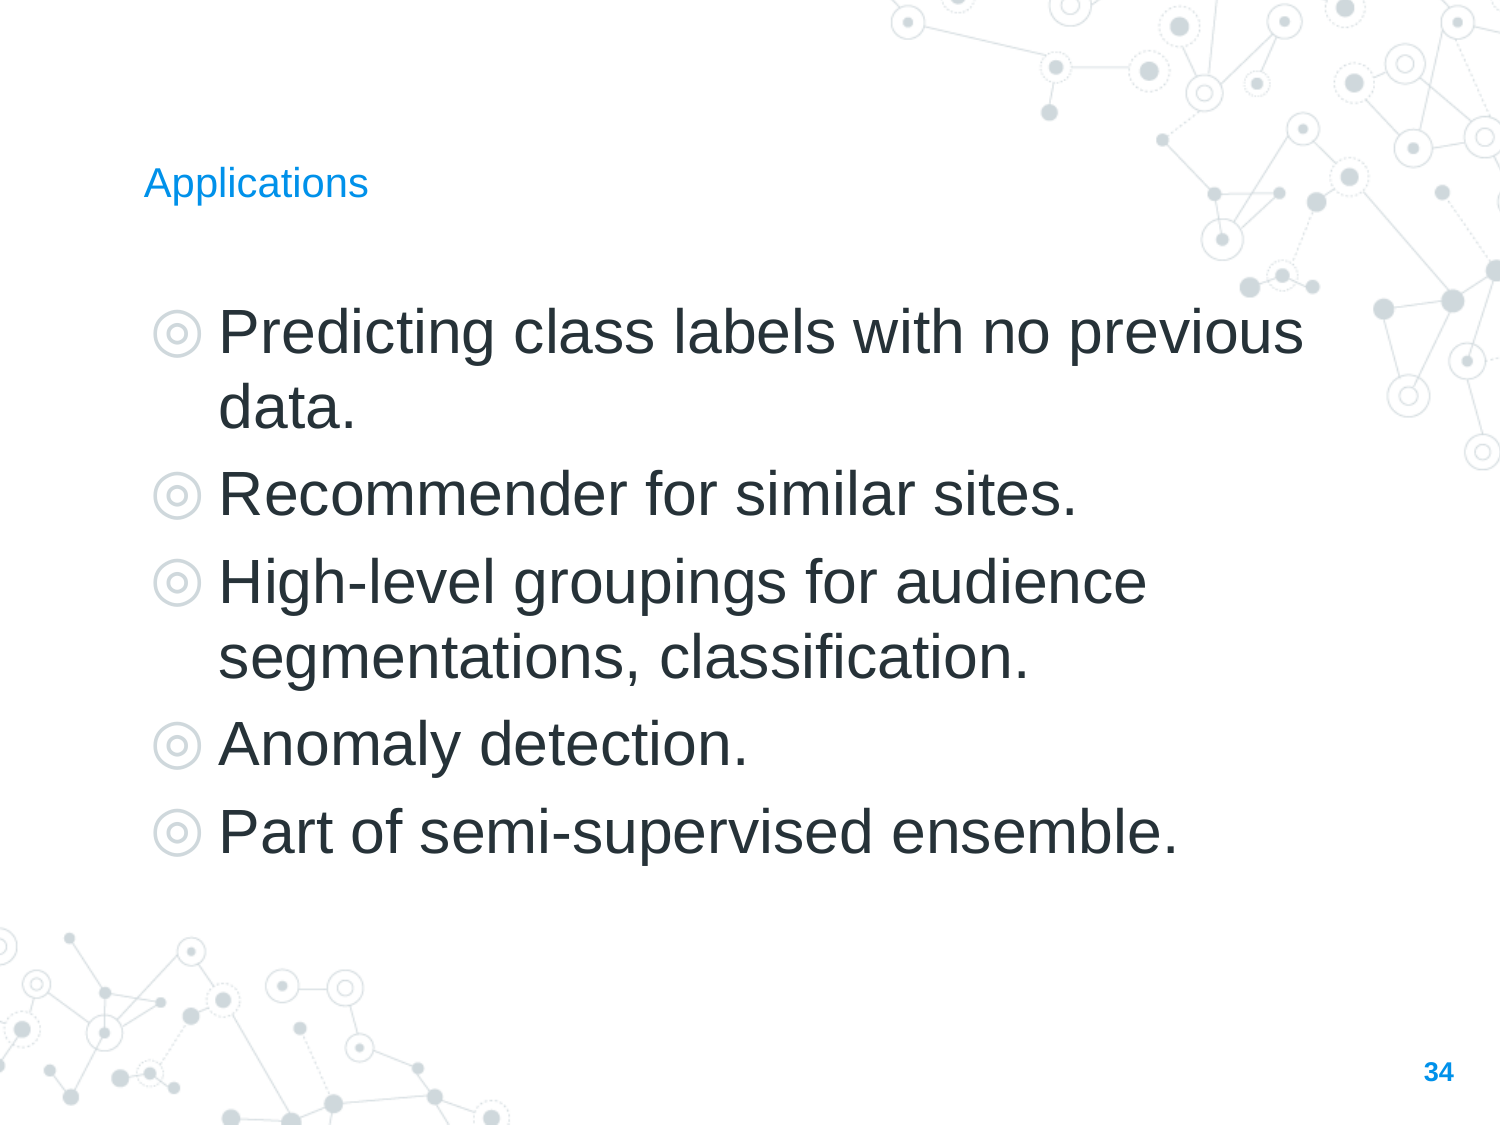

# Applications
Predicting class labels with no previous data.
Recommender for similar sites.
High-level groupings for audience segmentations, classification.
Anomaly detection.
Part of semi-supervised ensemble.

34